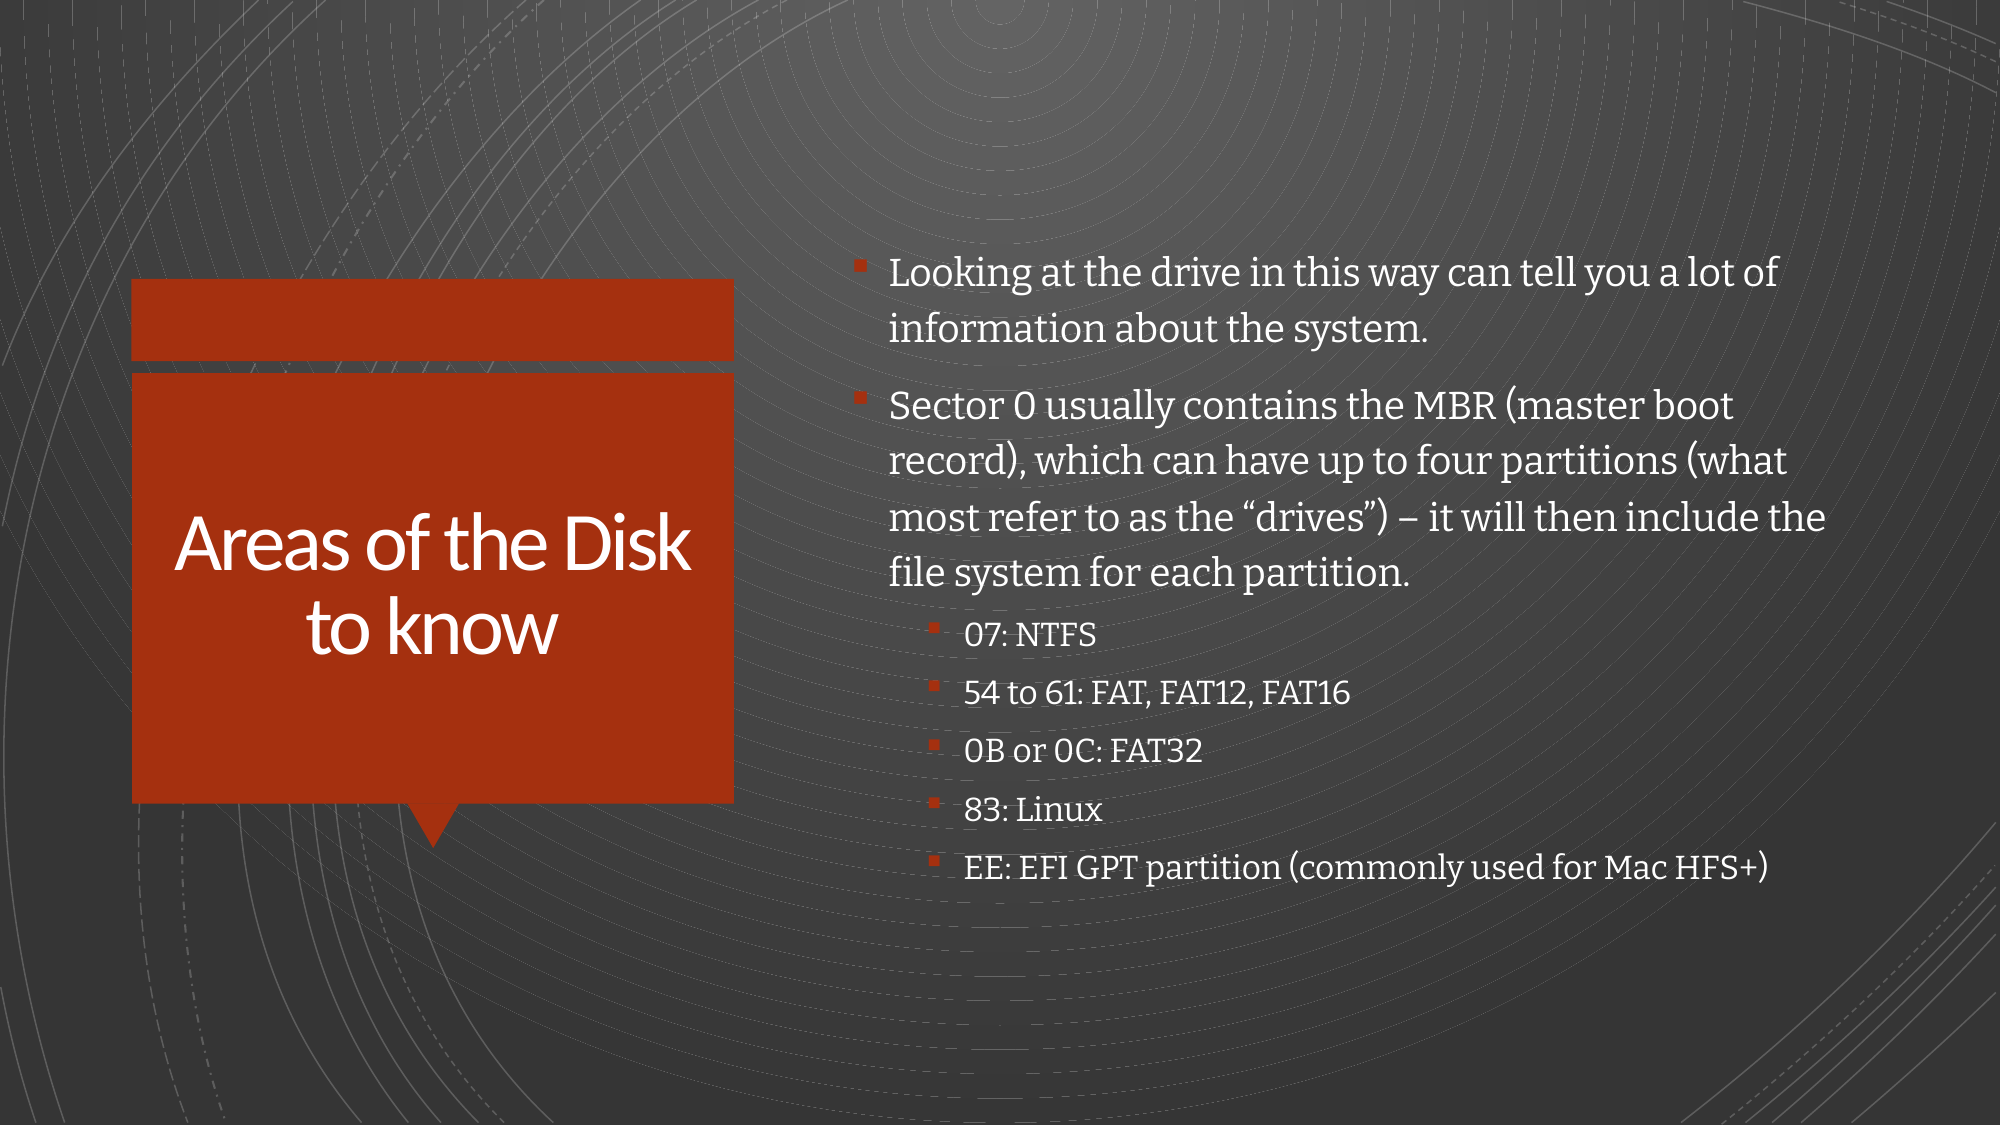

Looking at the drive in this way can tell you a lot of information about the system.
Sector 0 usually contains the MBR (master boot record), which can have up to four partitions (what most refer to as the “drives”) – it will then include the file system for each partition.
07: NTFS
54 to 61: FAT, FAT12, FAT16
0B or 0C: FAT32
83: Linux
EE: EFI GPT partition (commonly used for Mac HFS+)
# Areas of the Disk to know